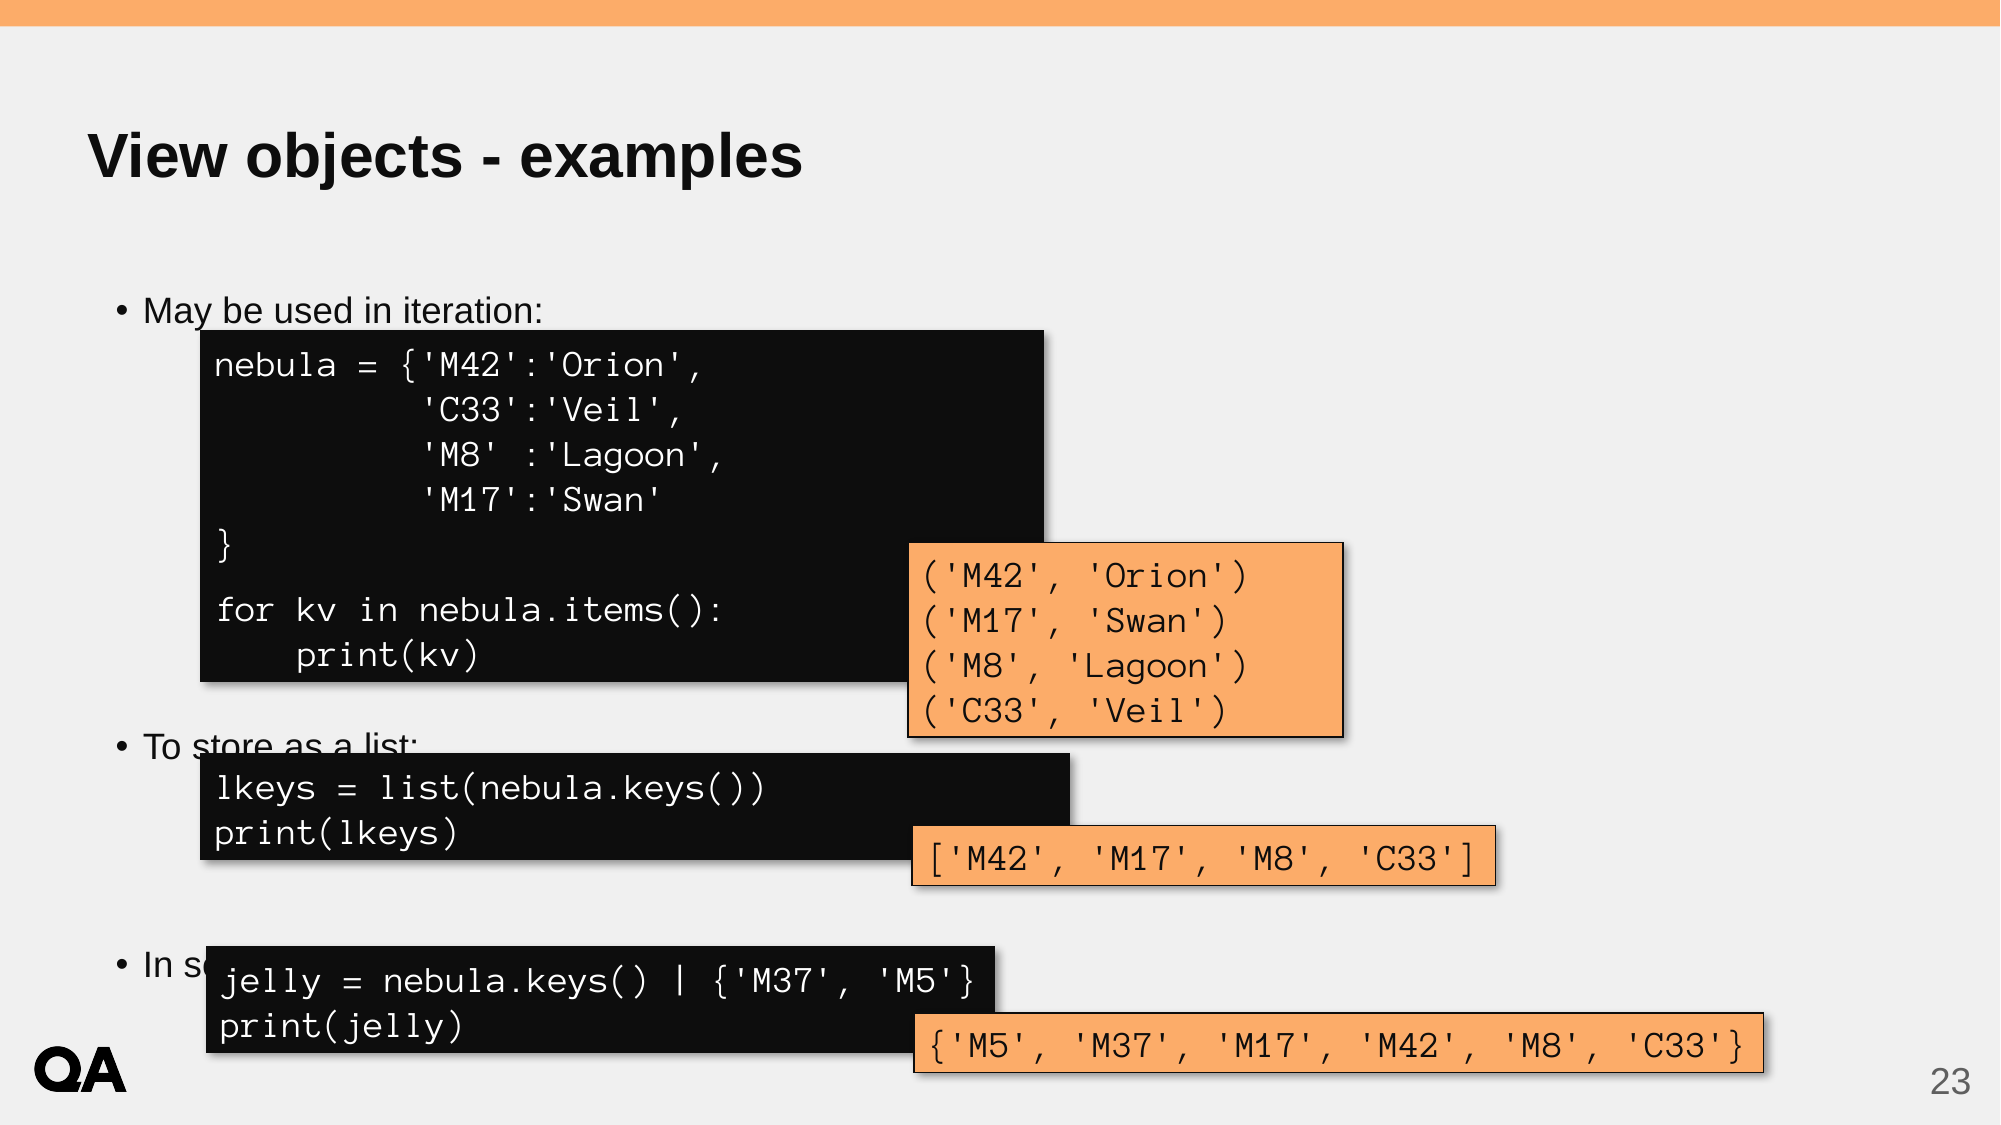

# View objects - examples
May be used in iteration:

To store as a list:

In set operations:
nebula = {'M42':'Orion',
          'C33':'Veil',
          'M8' :'Lagoon',
          'M17':'Swan'
}

for kv in nebula.items():
    print(kv)
('M42', 'Orion')
('M17', 'Swan')
('M8', 'Lagoon')
('C33', 'Veil')
lkeys = list(nebula.keys())
print(lkeys)
['M42', 'M17', 'M8', 'C33']
jelly = nebula.keys() | {'M37', 'M5'}
print(jelly)
{'M5', 'M37', 'M17', 'M42', 'M8', 'C33'}
23